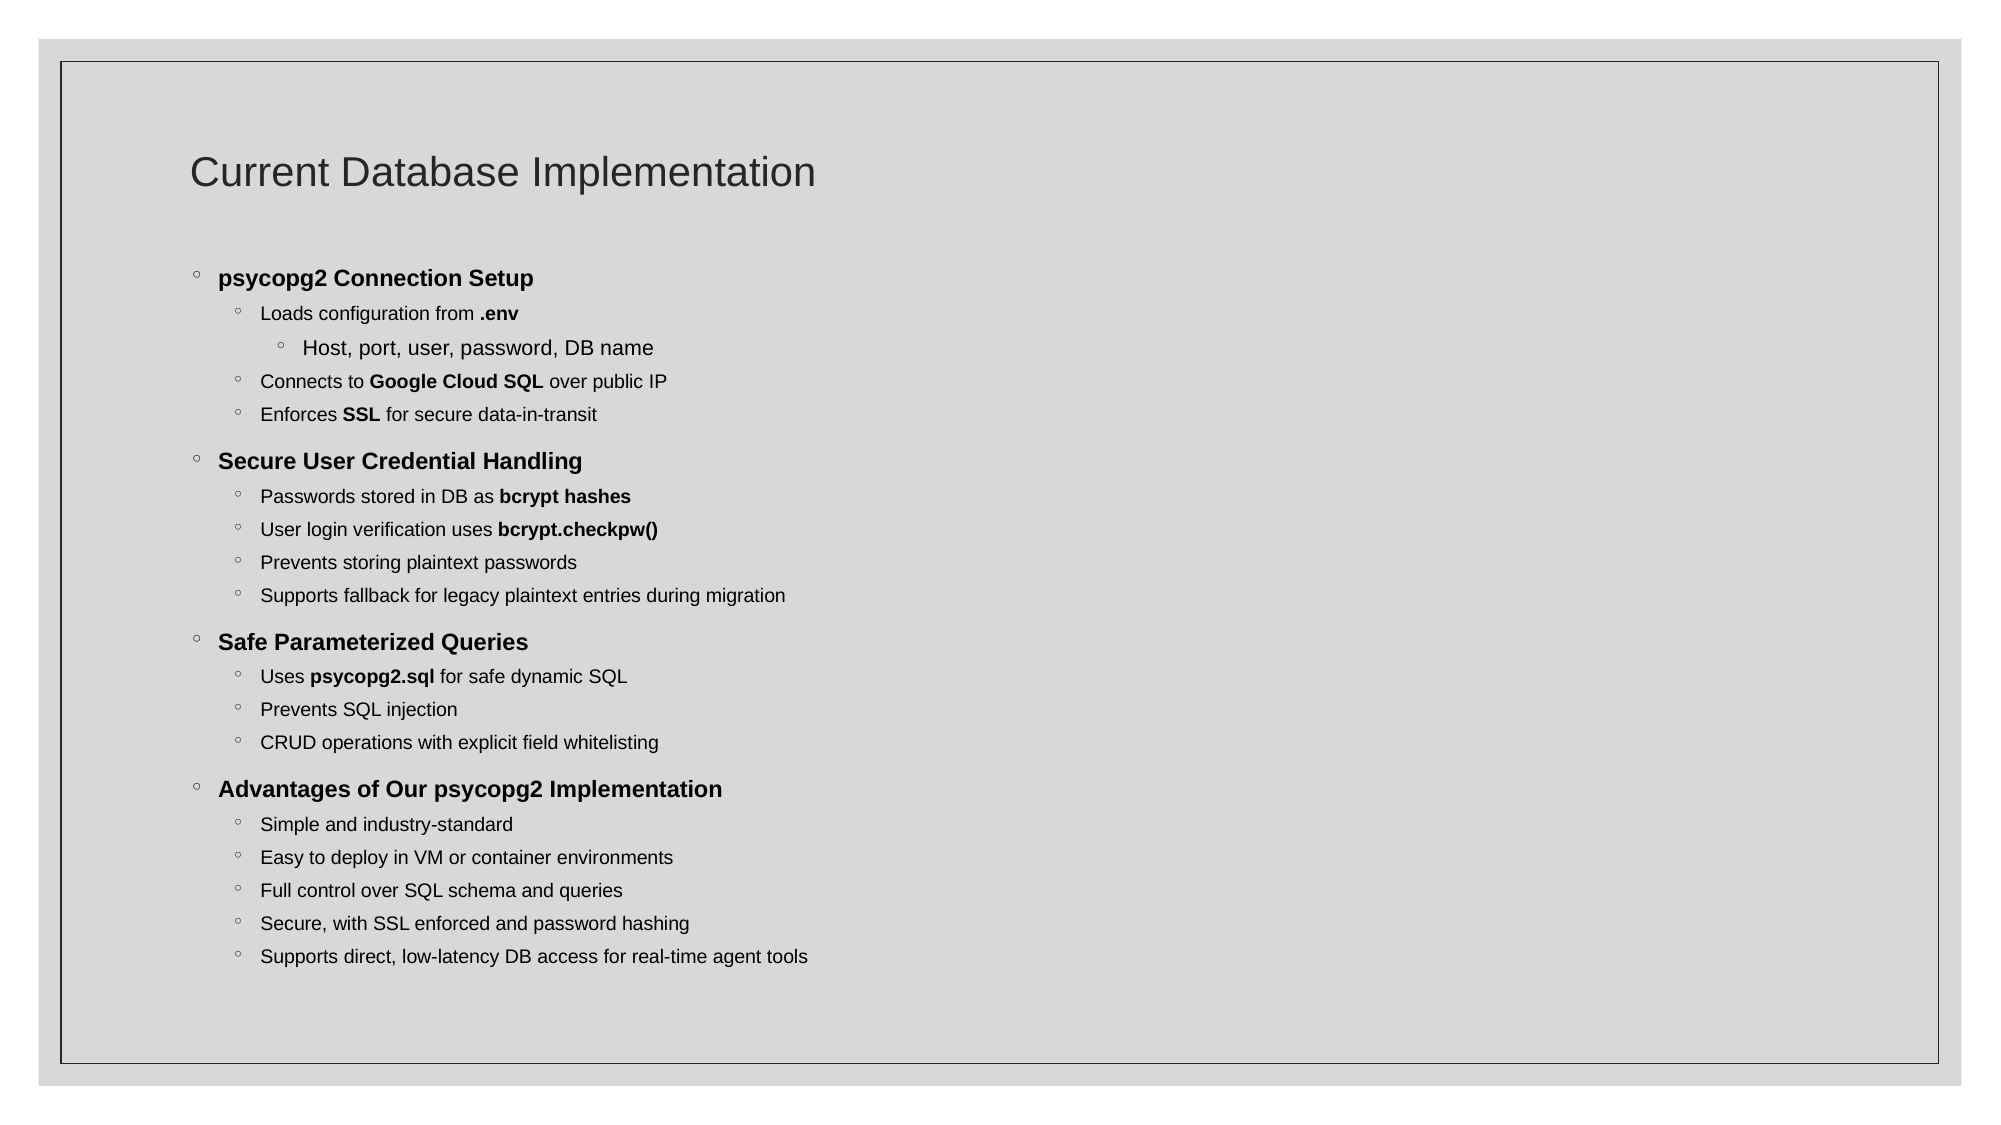

# Current Database Implementation
psycopg2 Connection Setup
Loads configuration from .env
Host, port, user, password, DB name
Connects to Google Cloud SQL over public IP
Enforces SSL for secure data-in-transit
Secure User Credential Handling
Passwords stored in DB as bcrypt hashes
User login verification uses bcrypt.checkpw()
Prevents storing plaintext passwords
Supports fallback for legacy plaintext entries during migration
Safe Parameterized Queries
Uses psycopg2.sql for safe dynamic SQL
Prevents SQL injection
CRUD operations with explicit field whitelisting
Advantages of Our psycopg2 Implementation
Simple and industry-standard
Easy to deploy in VM or container environments
Full control over SQL schema and queries
Secure, with SSL enforced and password hashing
Supports direct, low-latency DB access for real-time agent tools